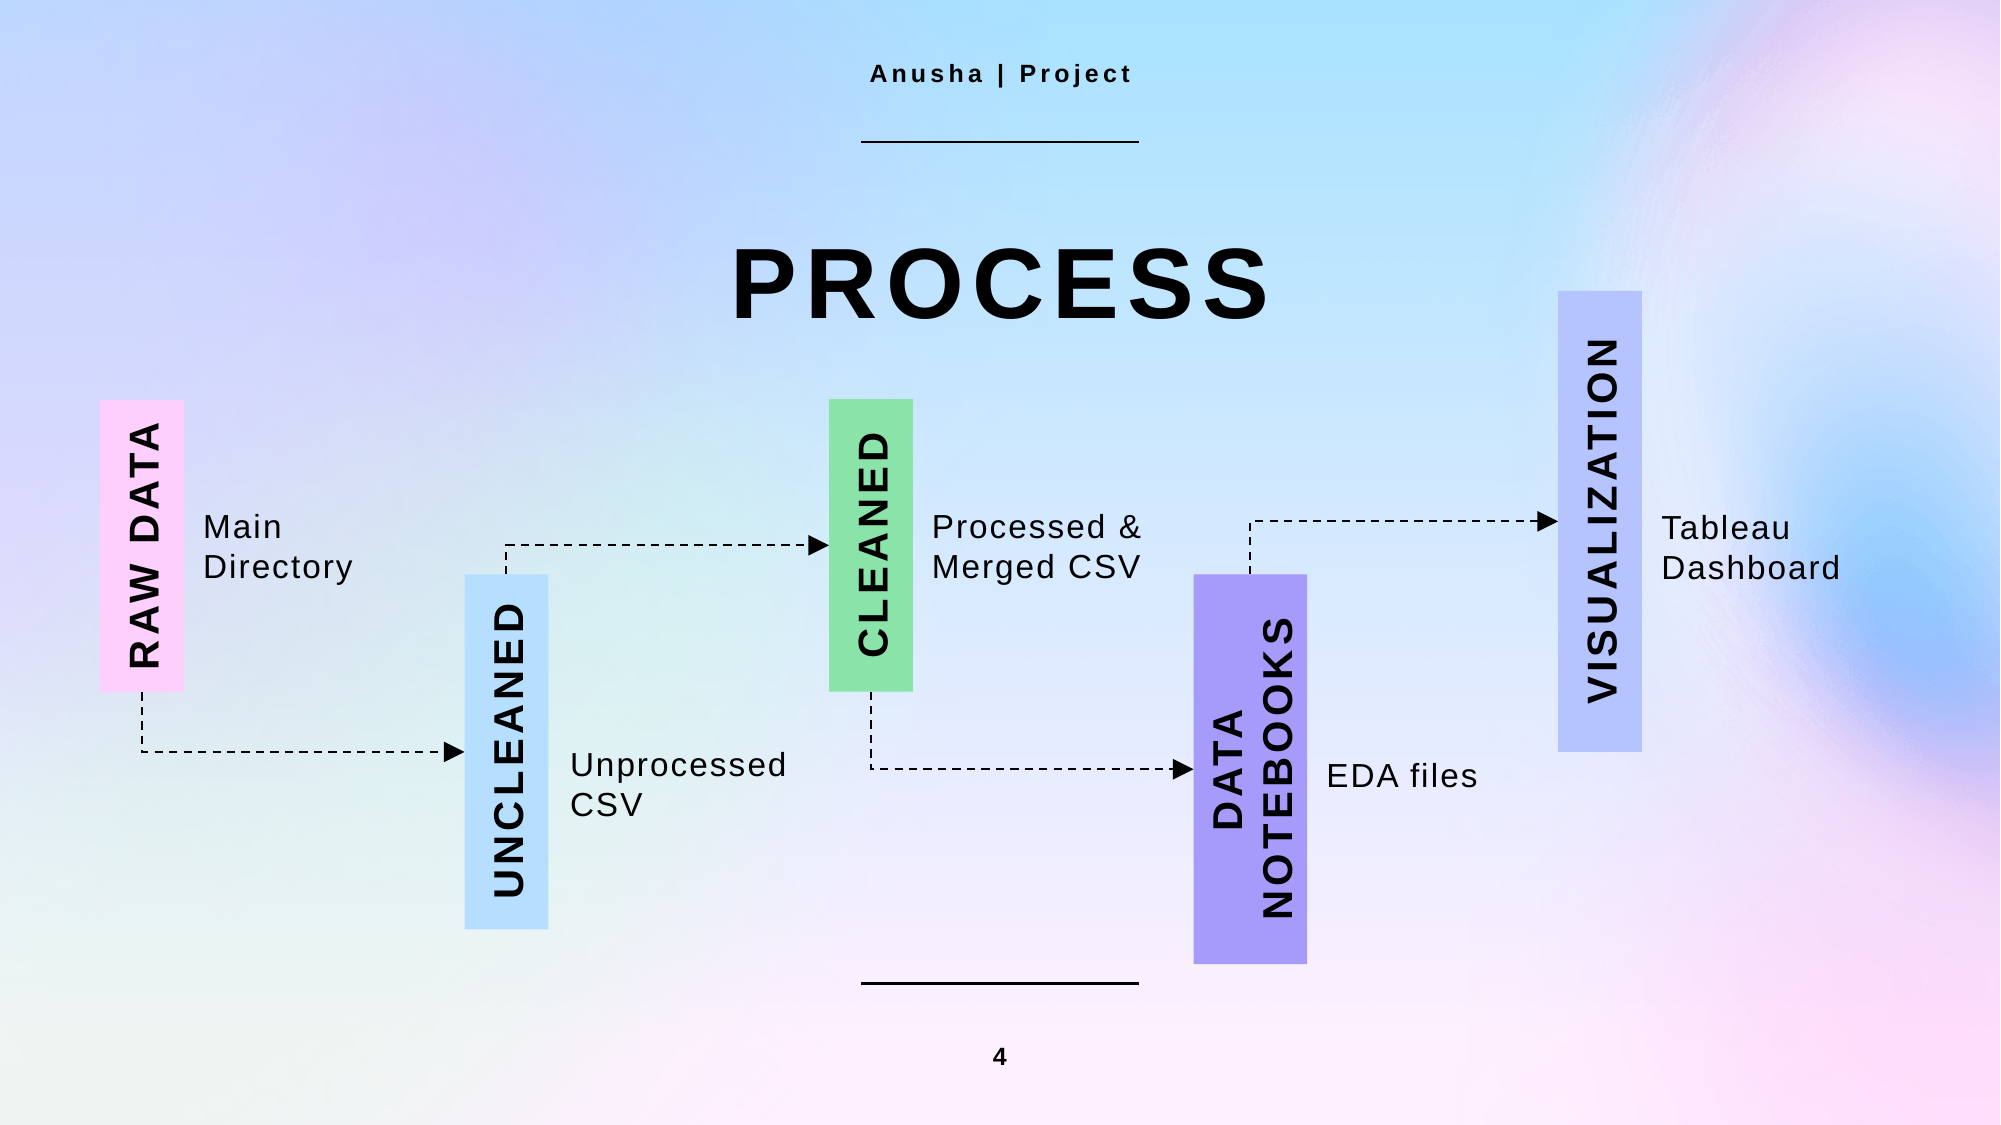

Anusha | Project
# process
Main
Directory
Processed & Merged CSV
Tableau Dashboard
Visualization
Cleaned
Raw data
EDA files
Unprocessed CSV
uncleaned
Data notebooks
4